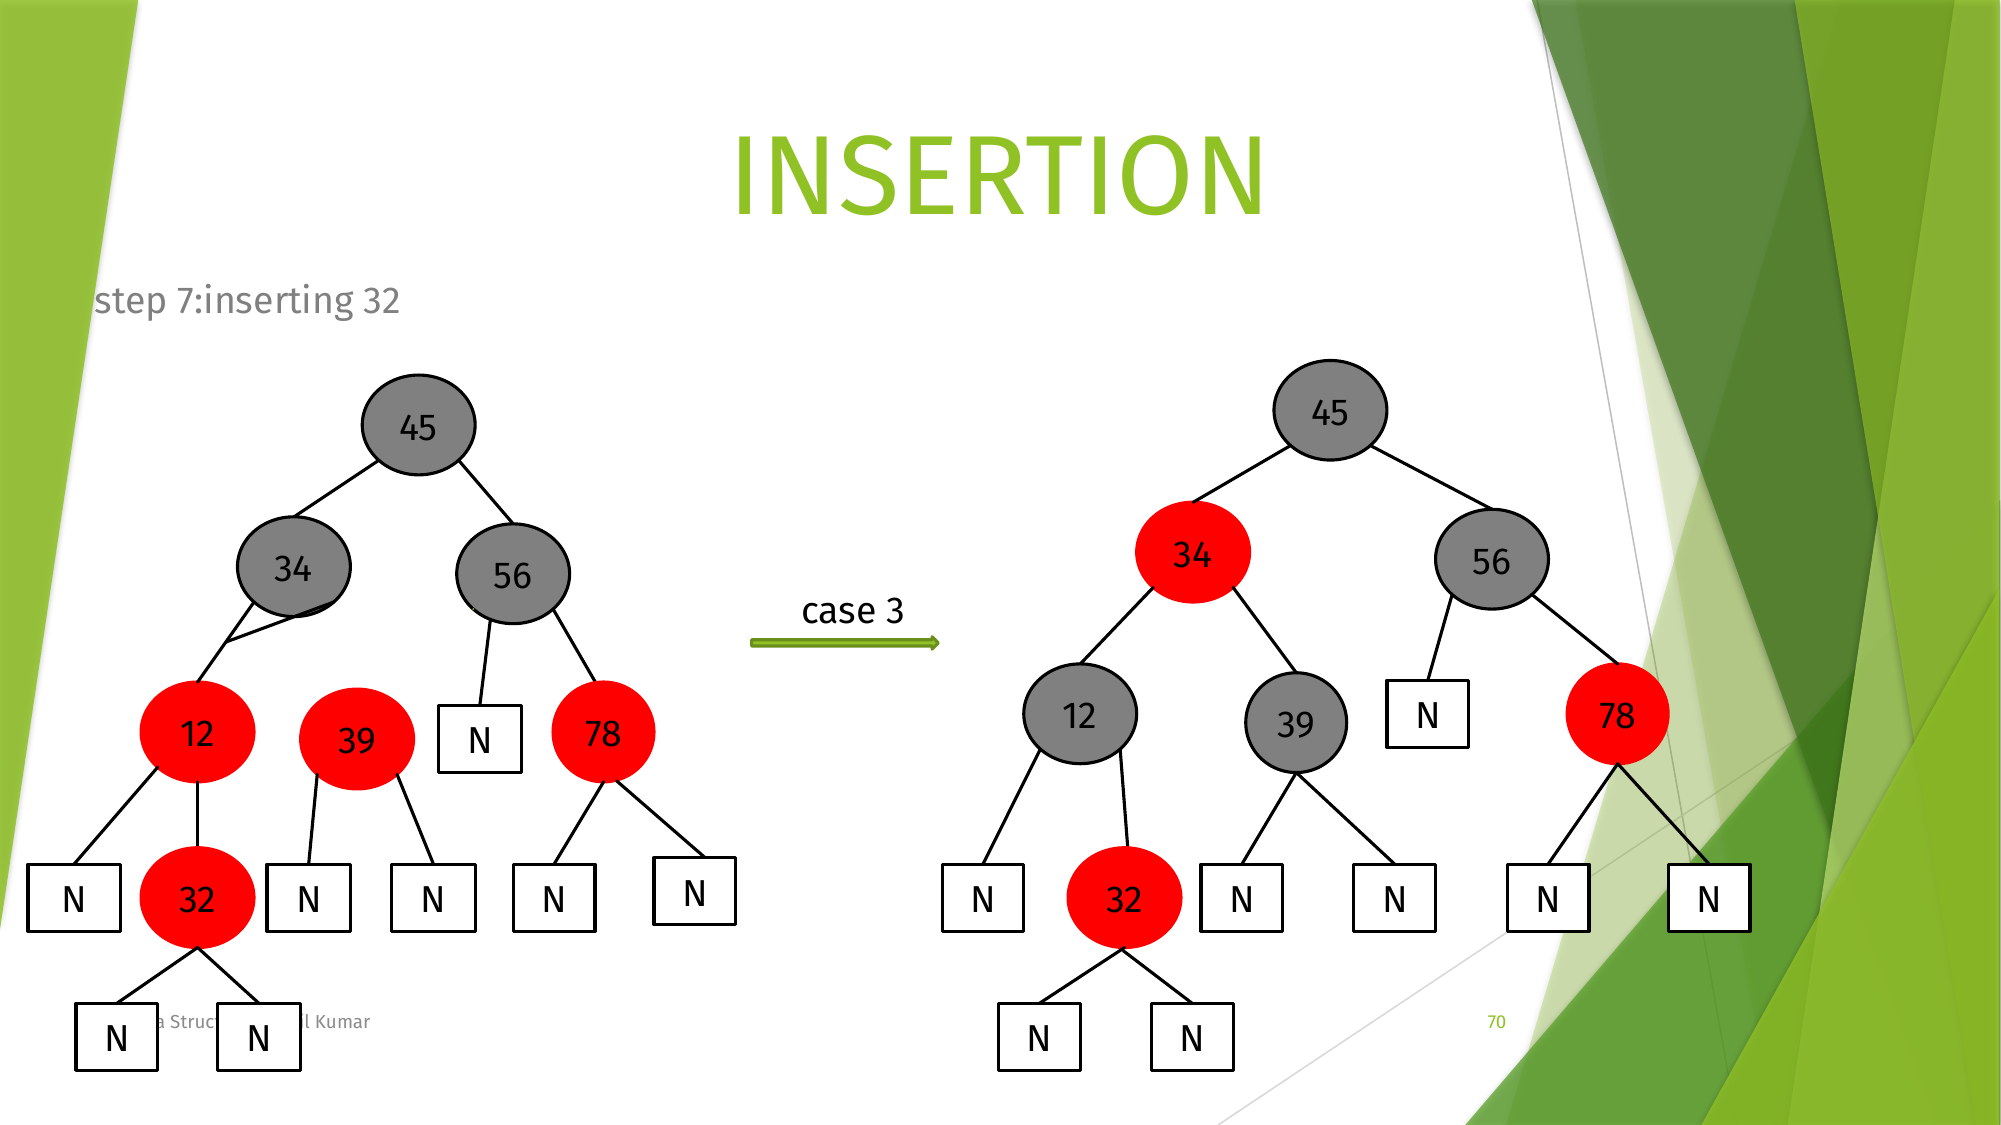

# INSERTION

step 7:inserting 32
45
45
34
56
34
56
case 3

12
78
39
N
12
78
39
N
32
32
N
N
N
N
N
N
N
N
N
N
Data Structures-T.Anil Kumar
70
N
N
N
N